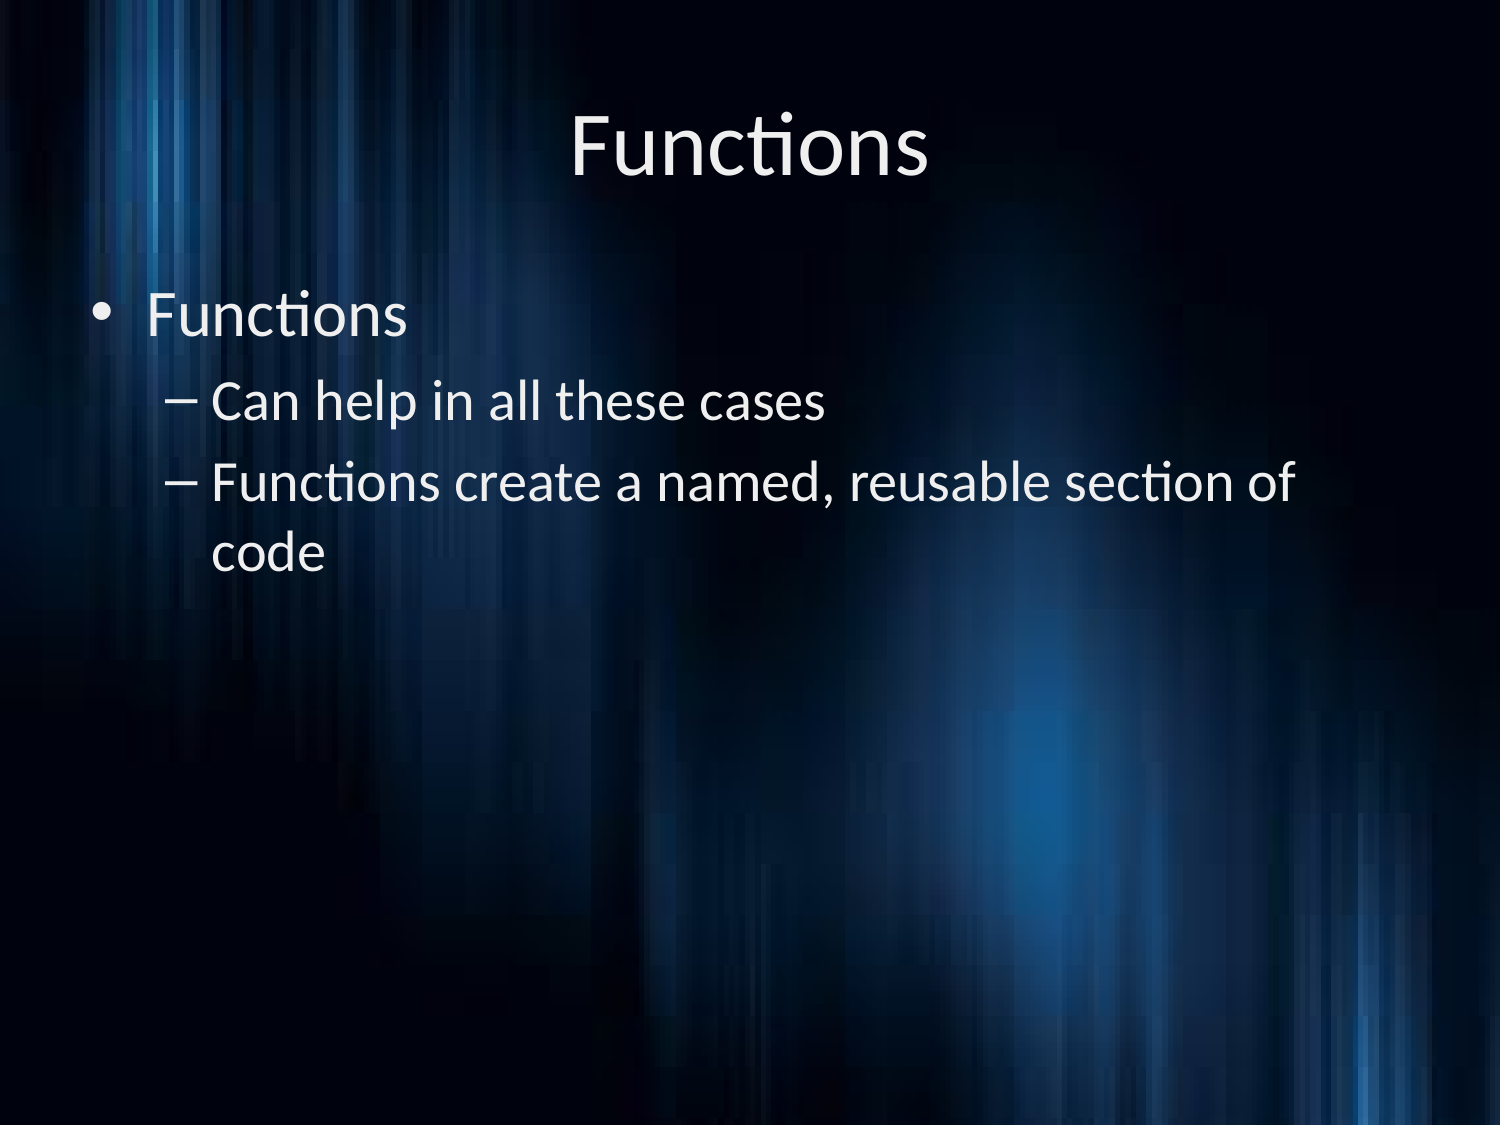

# Functions
Functions
Can help in all these cases
Functions create a named, reusable section of code